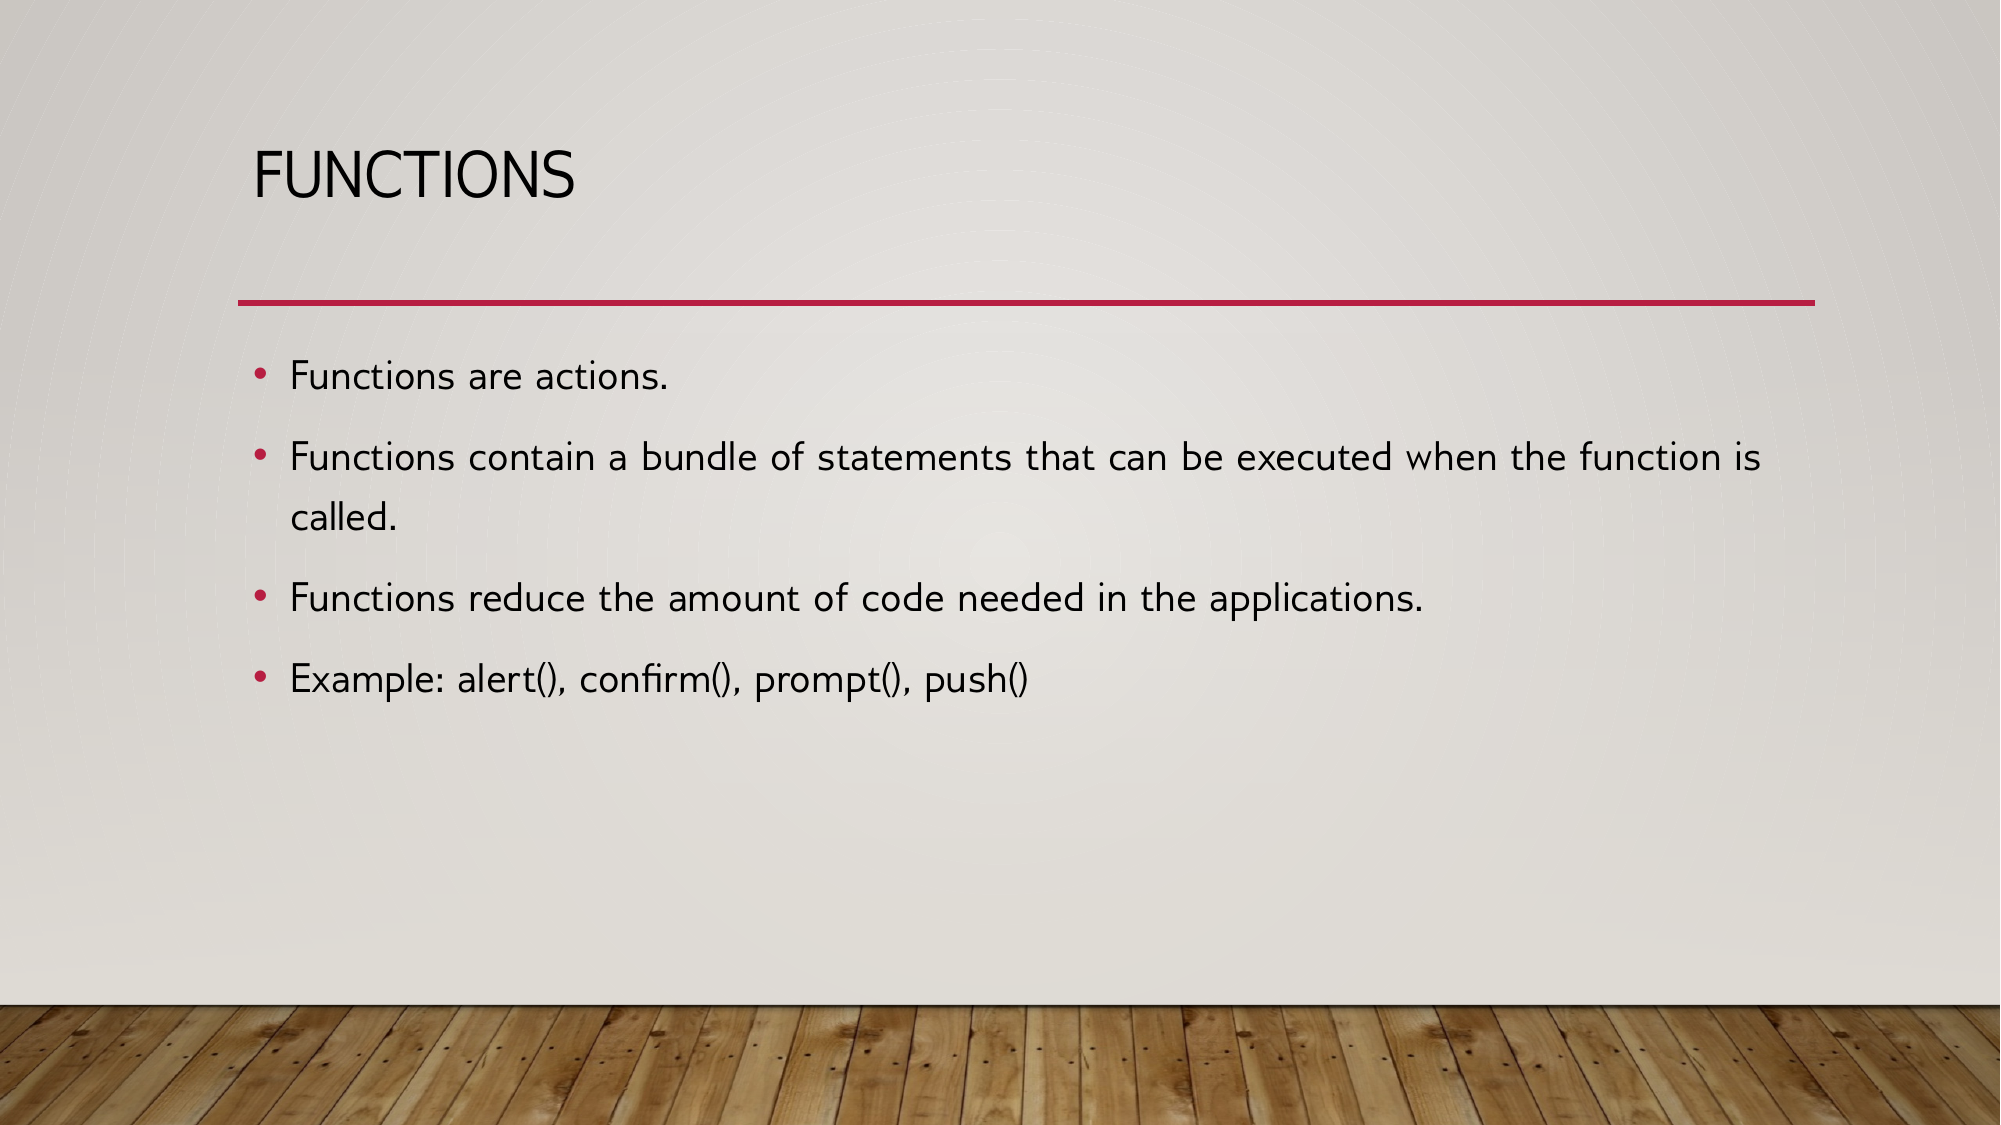

# Functions
Functions are actions.
Functions contain a bundle of statements that can be executed when the function is called.
Functions reduce the amount of code needed in the applications.
Example: alert(), confirm(), prompt(), push()